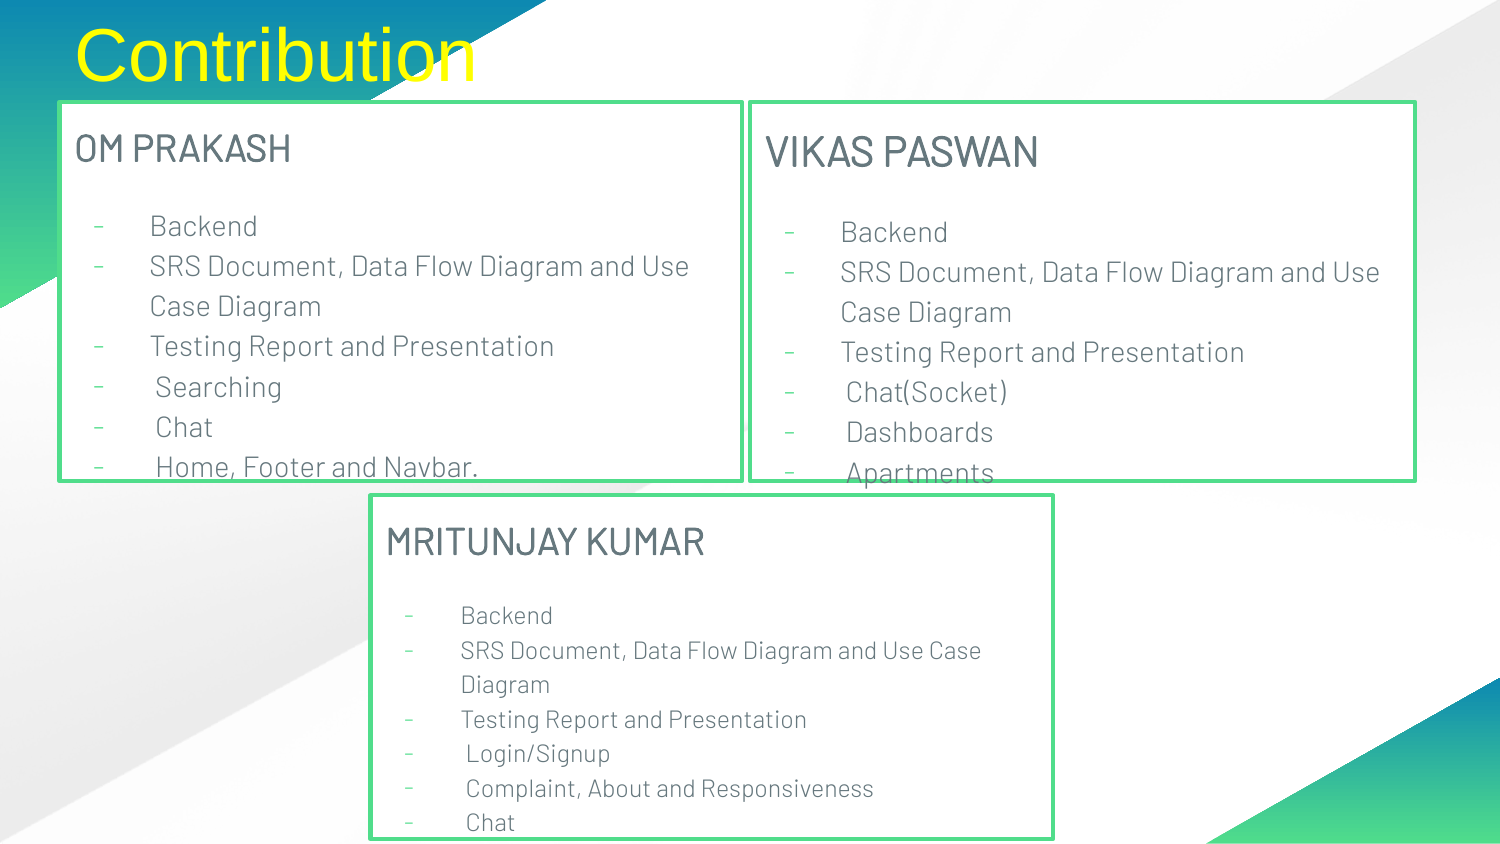

# Contribution
VIKAS PASWAN
Backend
SRS Document, Data Flow Diagram and Use Case Diagram
Testing Report and Presentation
 Chat(Socket)
 Dashboards
 Apartments
OM PRAKASH
Backend
SRS Document, Data Flow Diagram and Use Case Diagram
Testing Report and Presentation
 Searching
 Chat
 Home, Footer and Navbar.
MRITUNJAY KUMAR
Backend
SRS Document, Data Flow Diagram and Use Case Diagram
Testing Report and Presentation
 Login/Signup
 Complaint, About and Responsiveness
 Chat